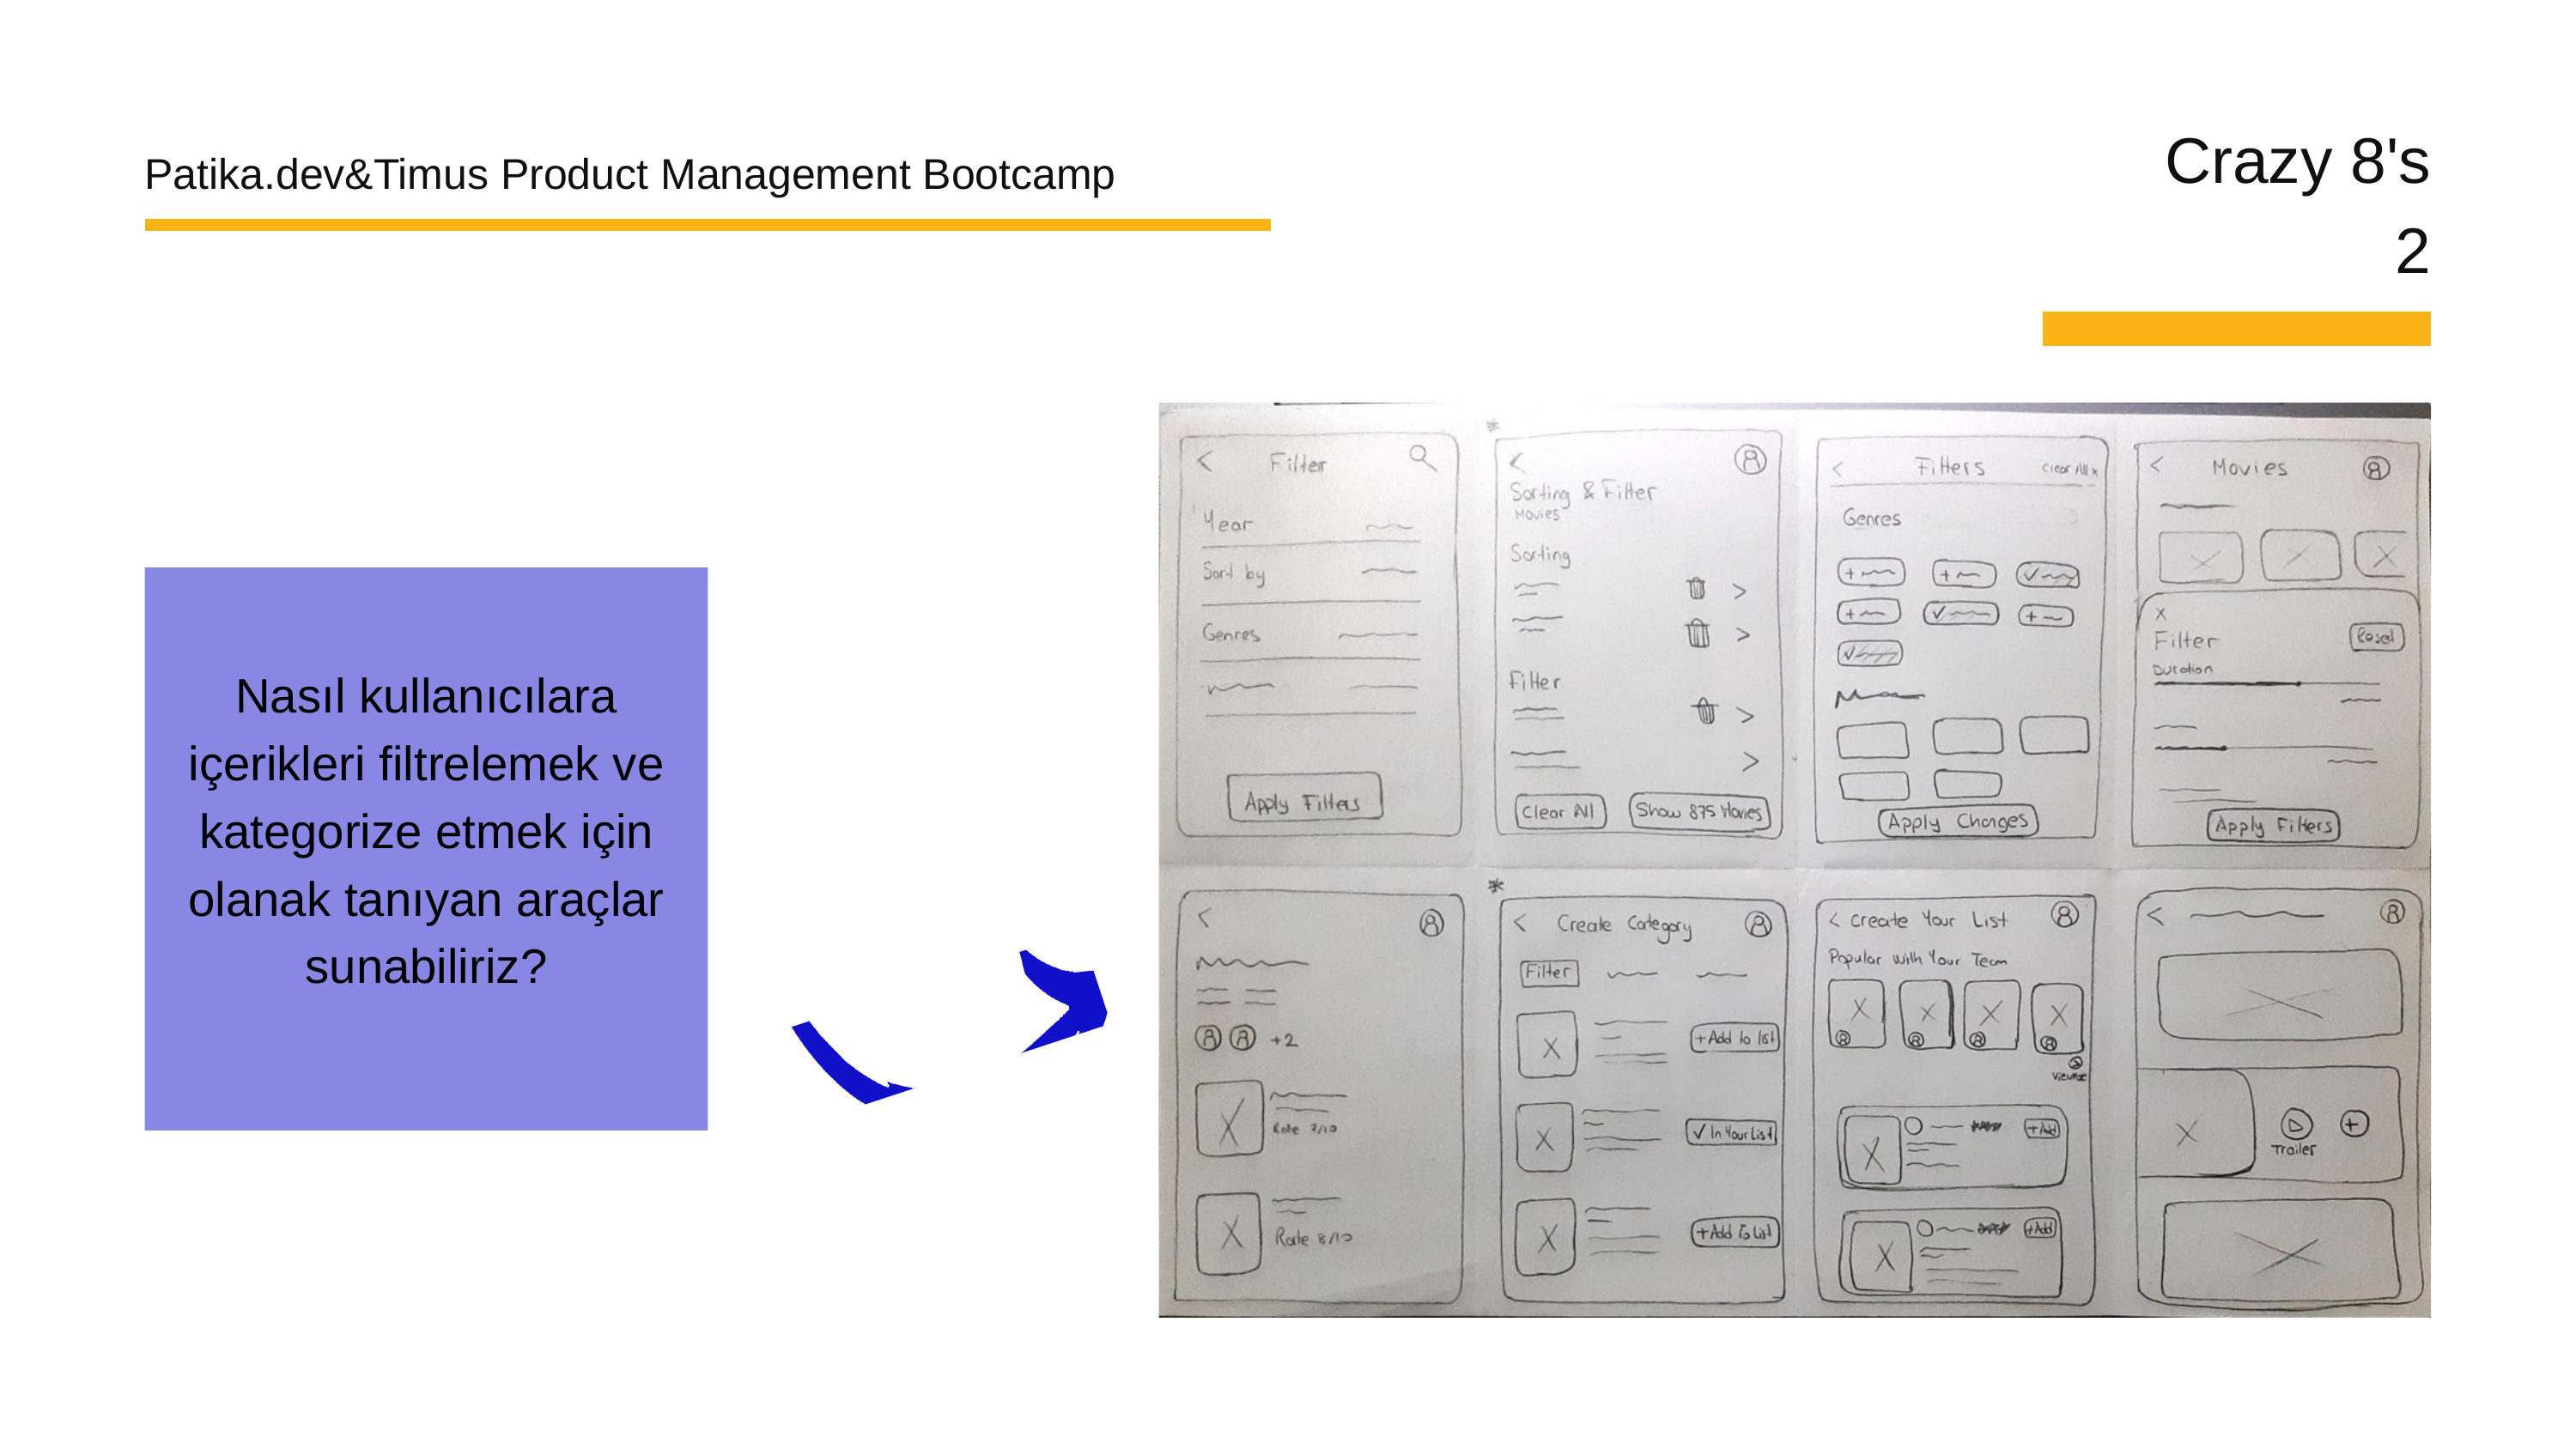

Crazy 8's
2
Patika.dev&Timus Product Management Bootcamp

Nasıl kullanıcılara içerikleri filtrelemek ve kategorize etmek için olanak tanıyan araçlar sunabiliriz?